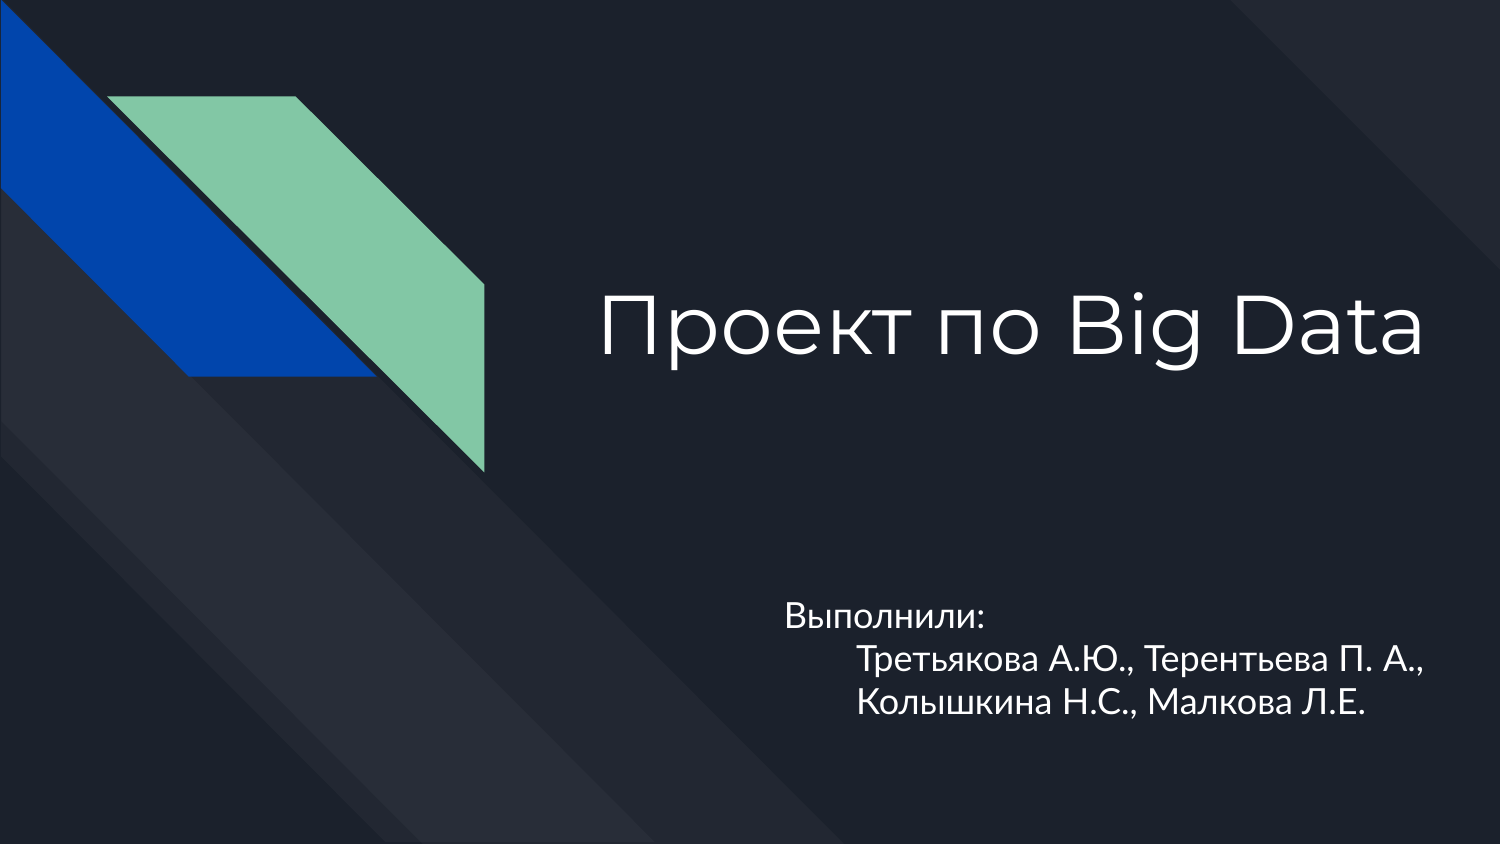

# Проект по Big Data
Выполнили:
Третьякова А.Ю., Терентьева П. А.,
Колышкина Н.С., Малкова Л.Е.